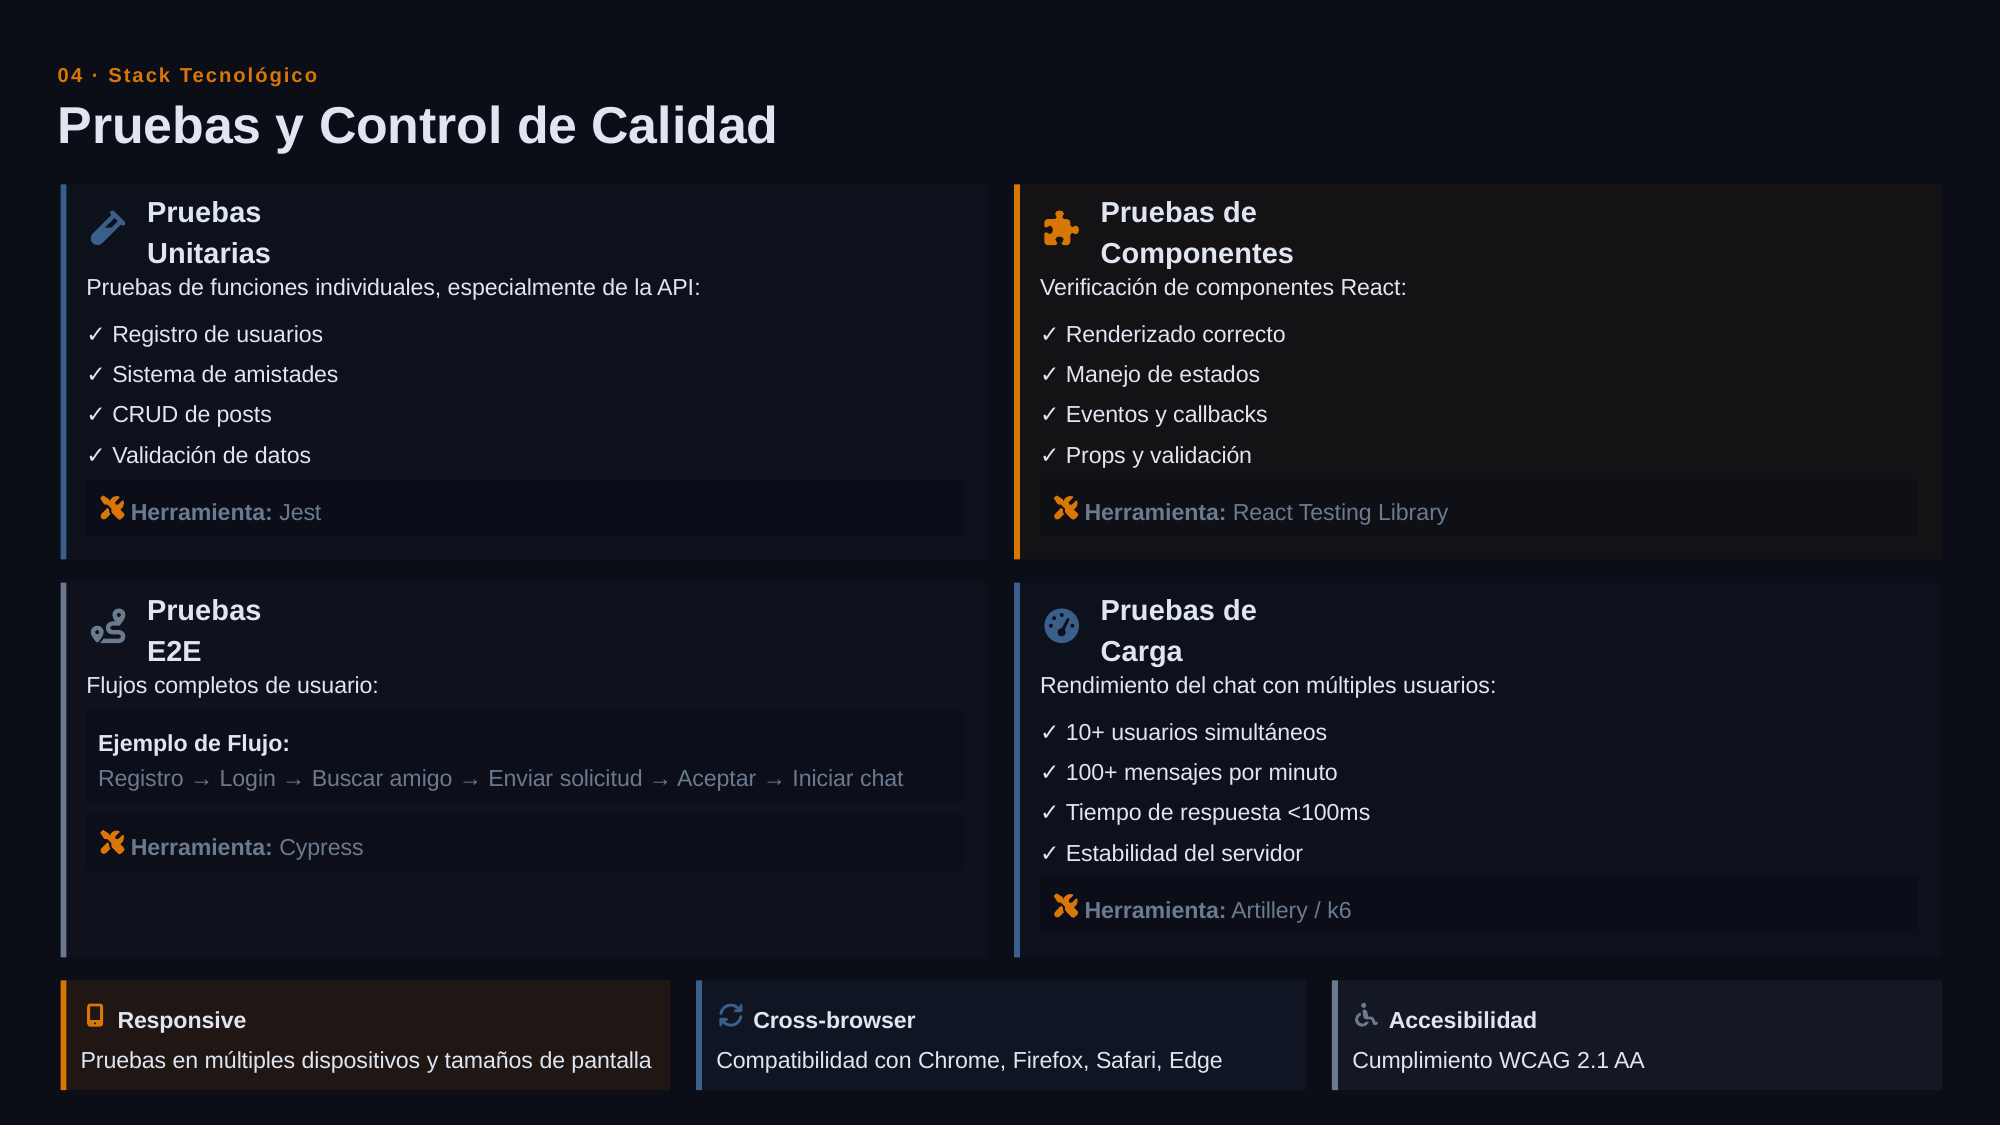

04 · Stack Tecnológico
Pruebas y Control de Calidad

Pruebas Unitarias
Pruebas de Componentes

Pruebas de funciones individuales, especialmente de la API:
Verificación de componentes React:
✓ Registro de usuarios
✓ Renderizado correcto
✓ Sistema de amistades
✓ Manejo de estados
✓ CRUD de posts
✓ Eventos y callbacks
✓ Validación de datos
✓ Props y validación

Herramienta: Jest
Herramienta: React Testing Library

Pruebas E2E
Pruebas de Carga

Flujos completos de usuario:
Rendimiento del chat con múltiples usuarios:

✓ 10+ usuarios simultáneos
Ejemplo de Flujo:
✓ 100+ mensajes por minuto
Registro → Login → Buscar amigo → Enviar solicitud → Aceptar → Iniciar chat
✓ Tiempo de respuesta <100ms

Herramienta: Cypress

✓ Estabilidad del servidor

Herramienta: Artillery / k6

Responsive
Cross-browser
Accesibilidad

Pruebas en múltiples dispositivos y tamaños de pantalla
Compatibilidad con Chrome, Firefox, Safari, Edge
Cumplimiento WCAG 2.1 AA